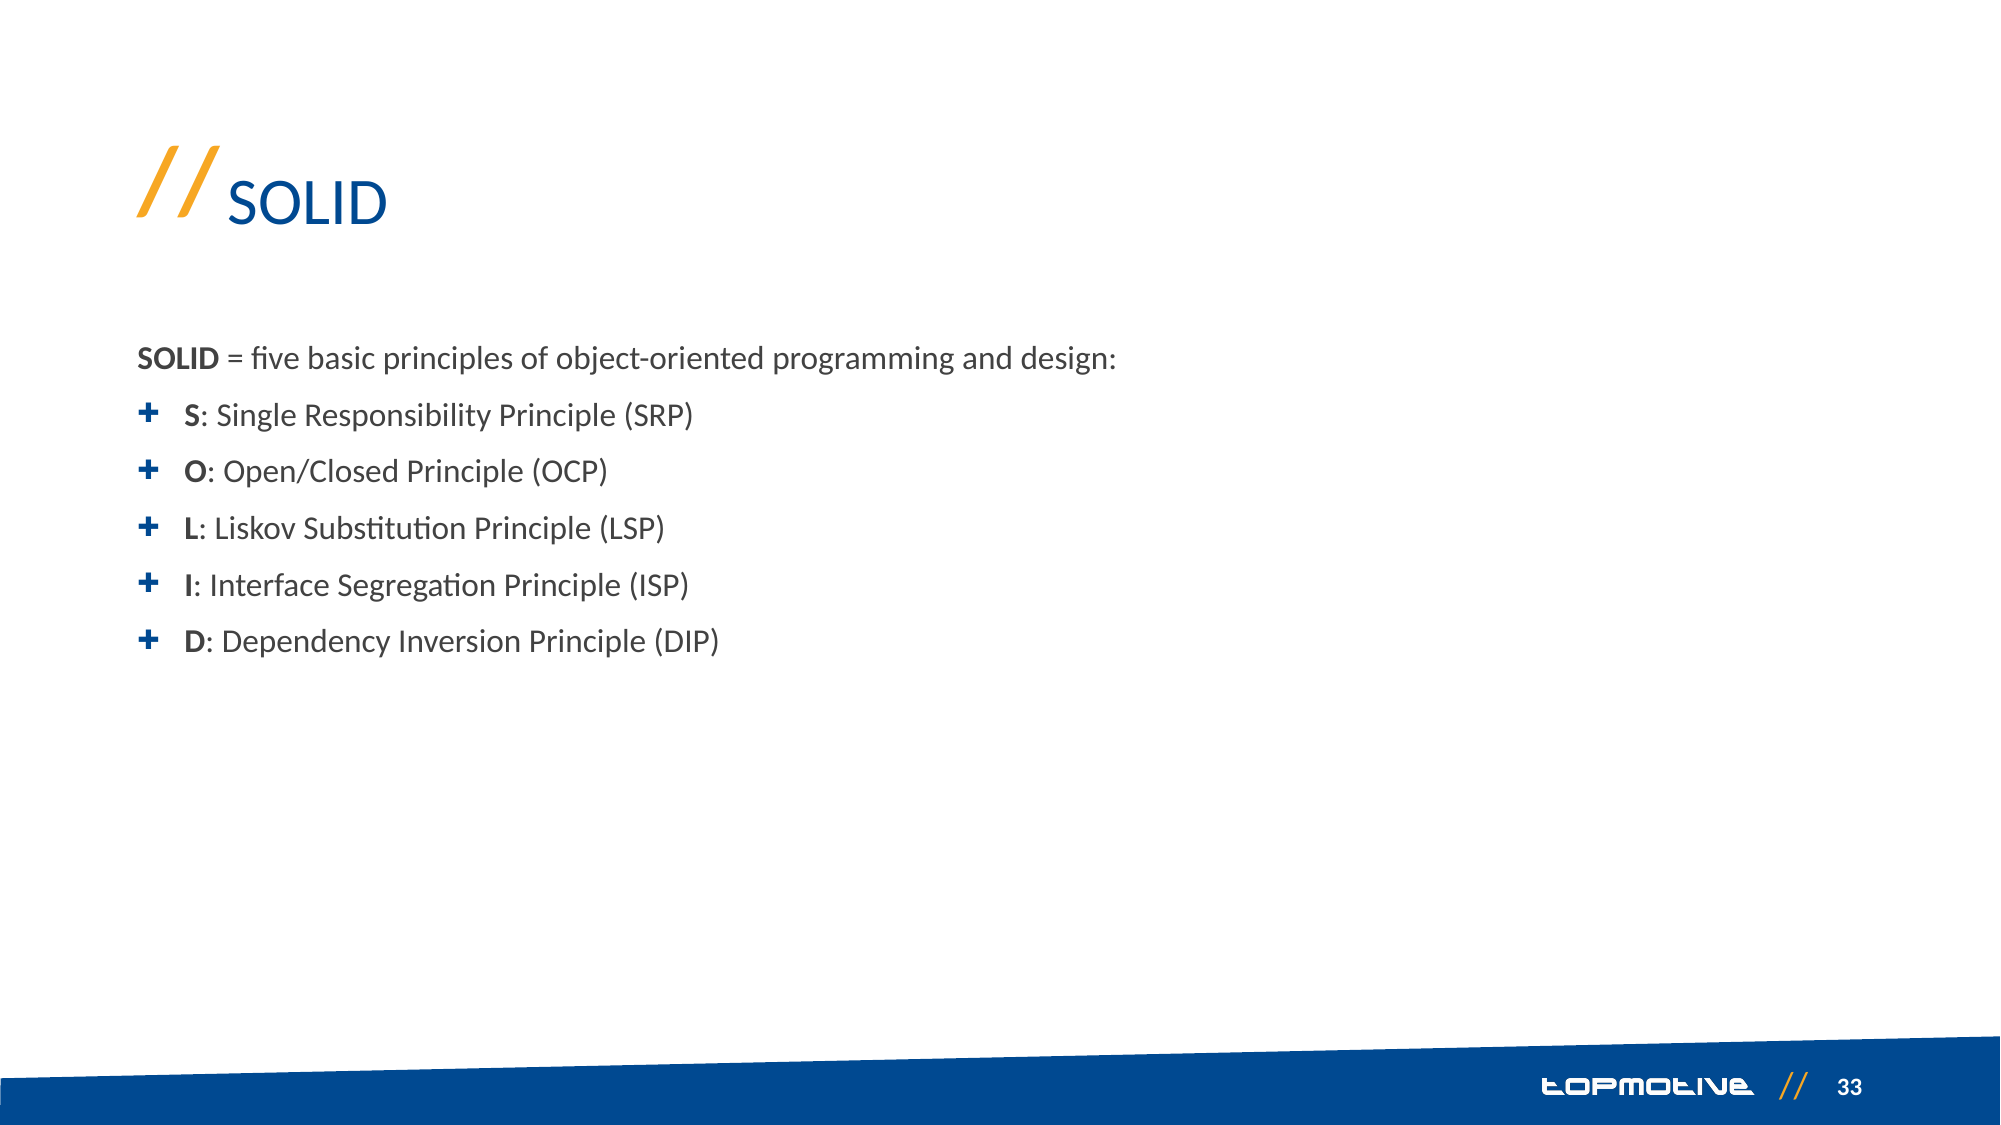

# SOLID
SOLID = five basic principles of object-oriented programming and design:
S: Single Responsibility Principle (SRP)
O: Open/Closed Principle (OCP)
L: Liskov Substitution Principle (LSP)
I: Interface Segregation Principle (ISP)
D: Dependency Inversion Principle (DIP)
33